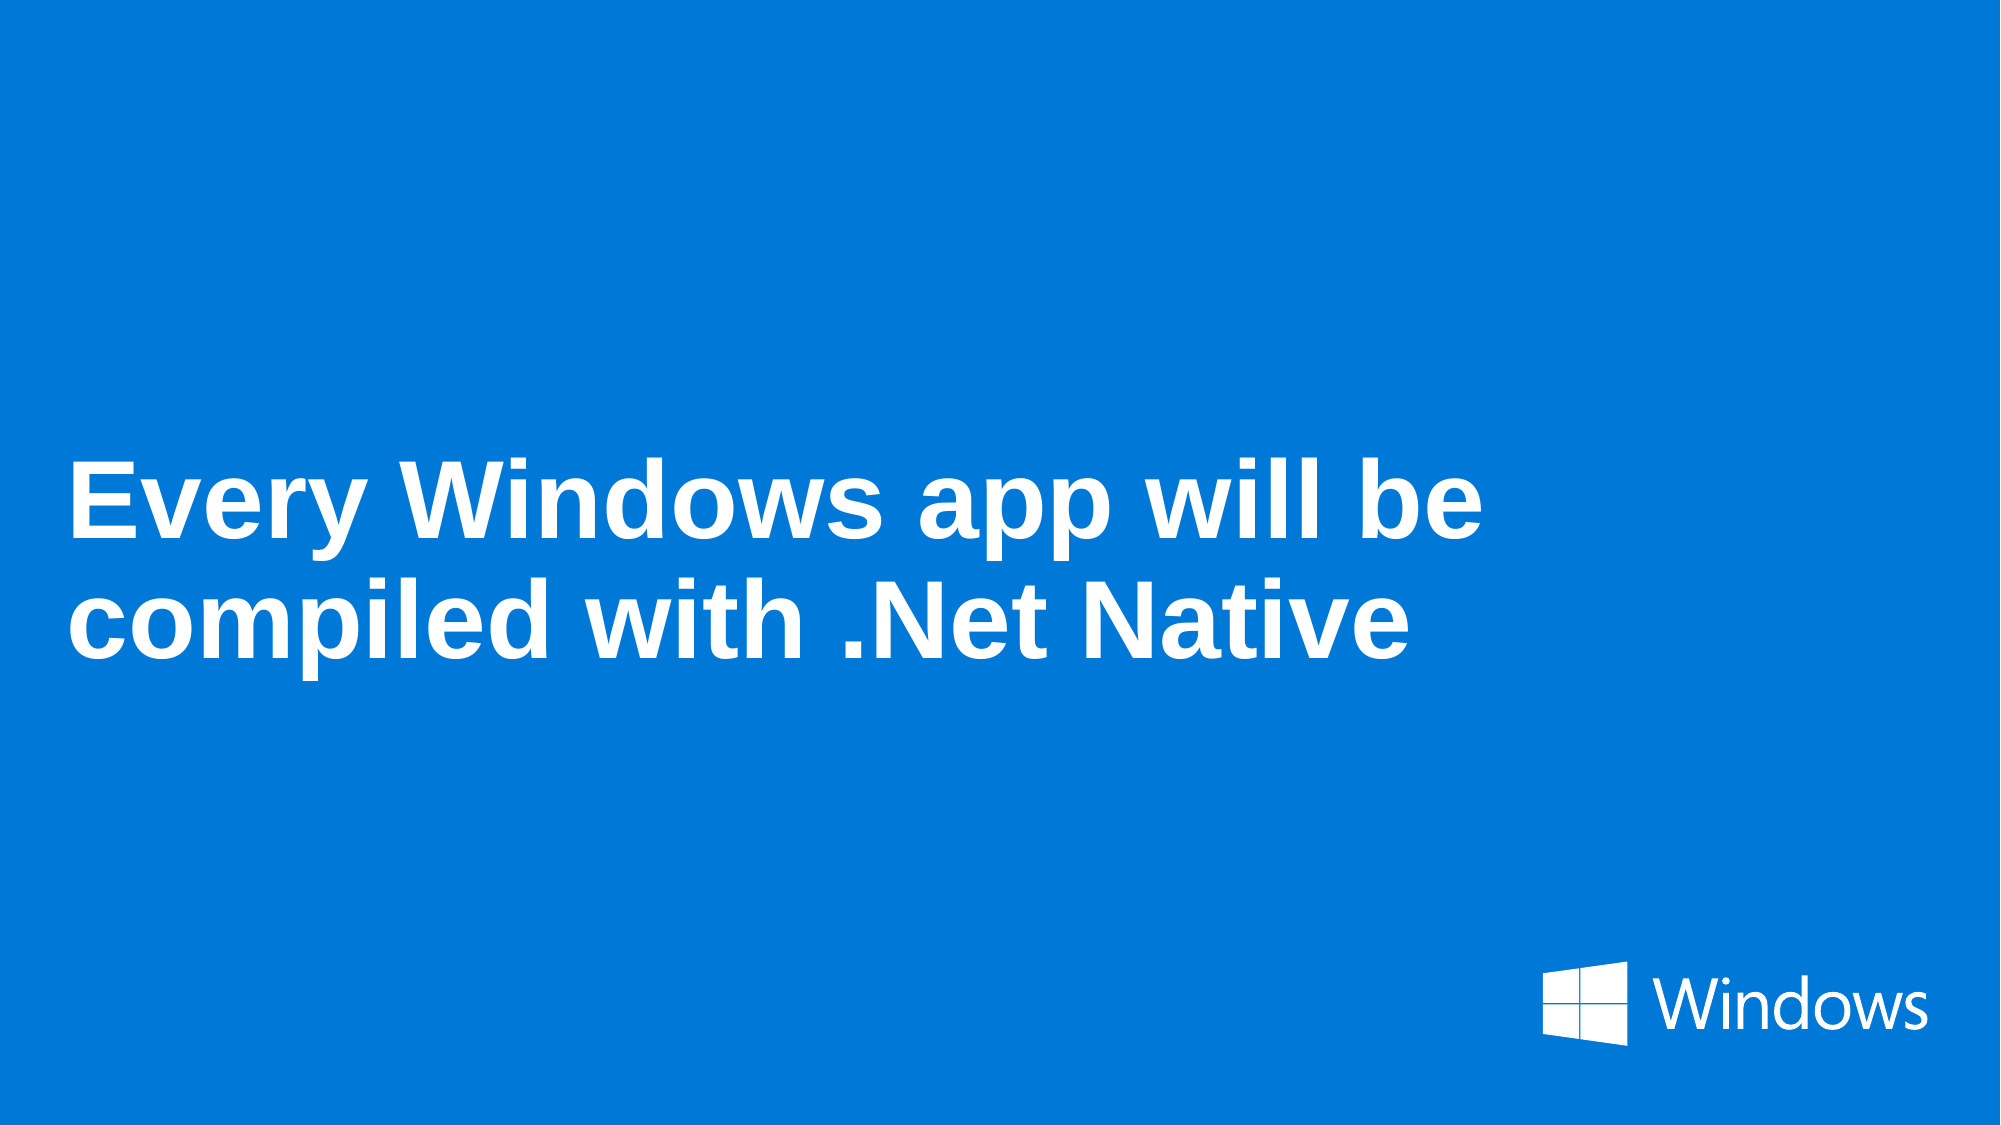

# Every Windows app will be compiled with .Net Native